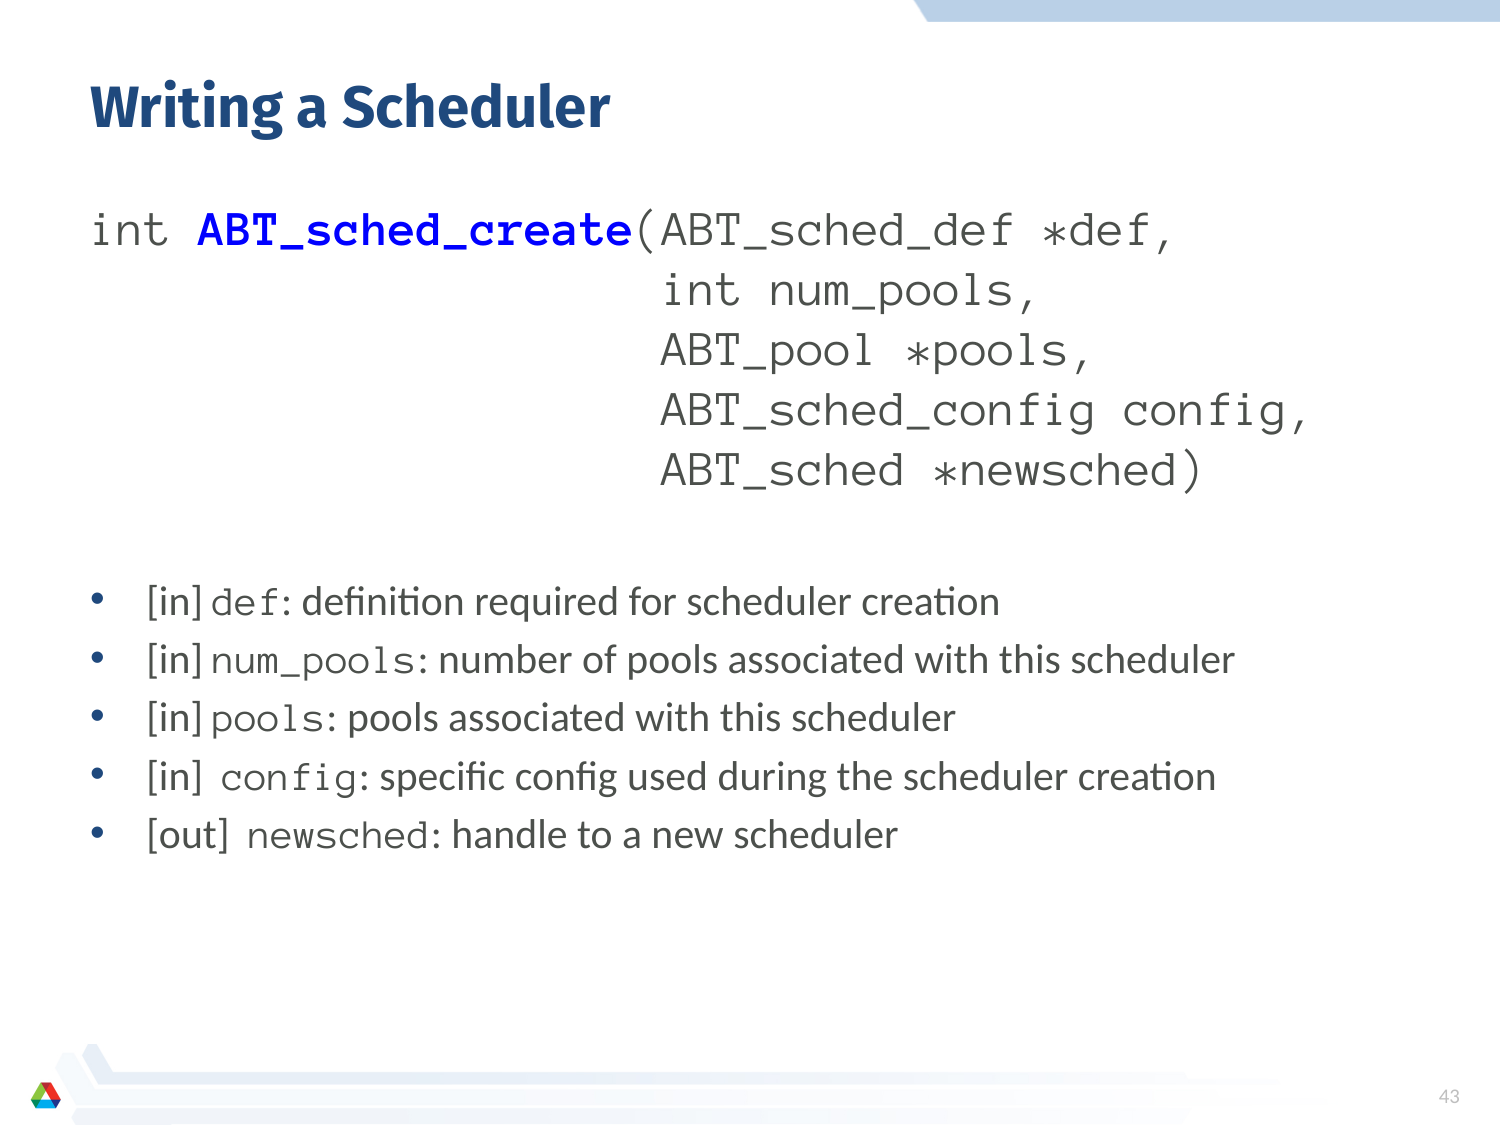

# Writing a Scheduler
int ABT_sched_create(ABT_sched_def *def,
                     int num_pools,
                     ABT_pool *pools,
                     ABT_sched_config config,
                     ABT_sched *newsched)

[in] def: definition required for scheduler creation
[in] num_pools: number of pools associated with this scheduler
[in] pools: pools associated with this scheduler
[in]  config: specific config used during the scheduler creation
[out]  newsched: handle to a new scheduler

43